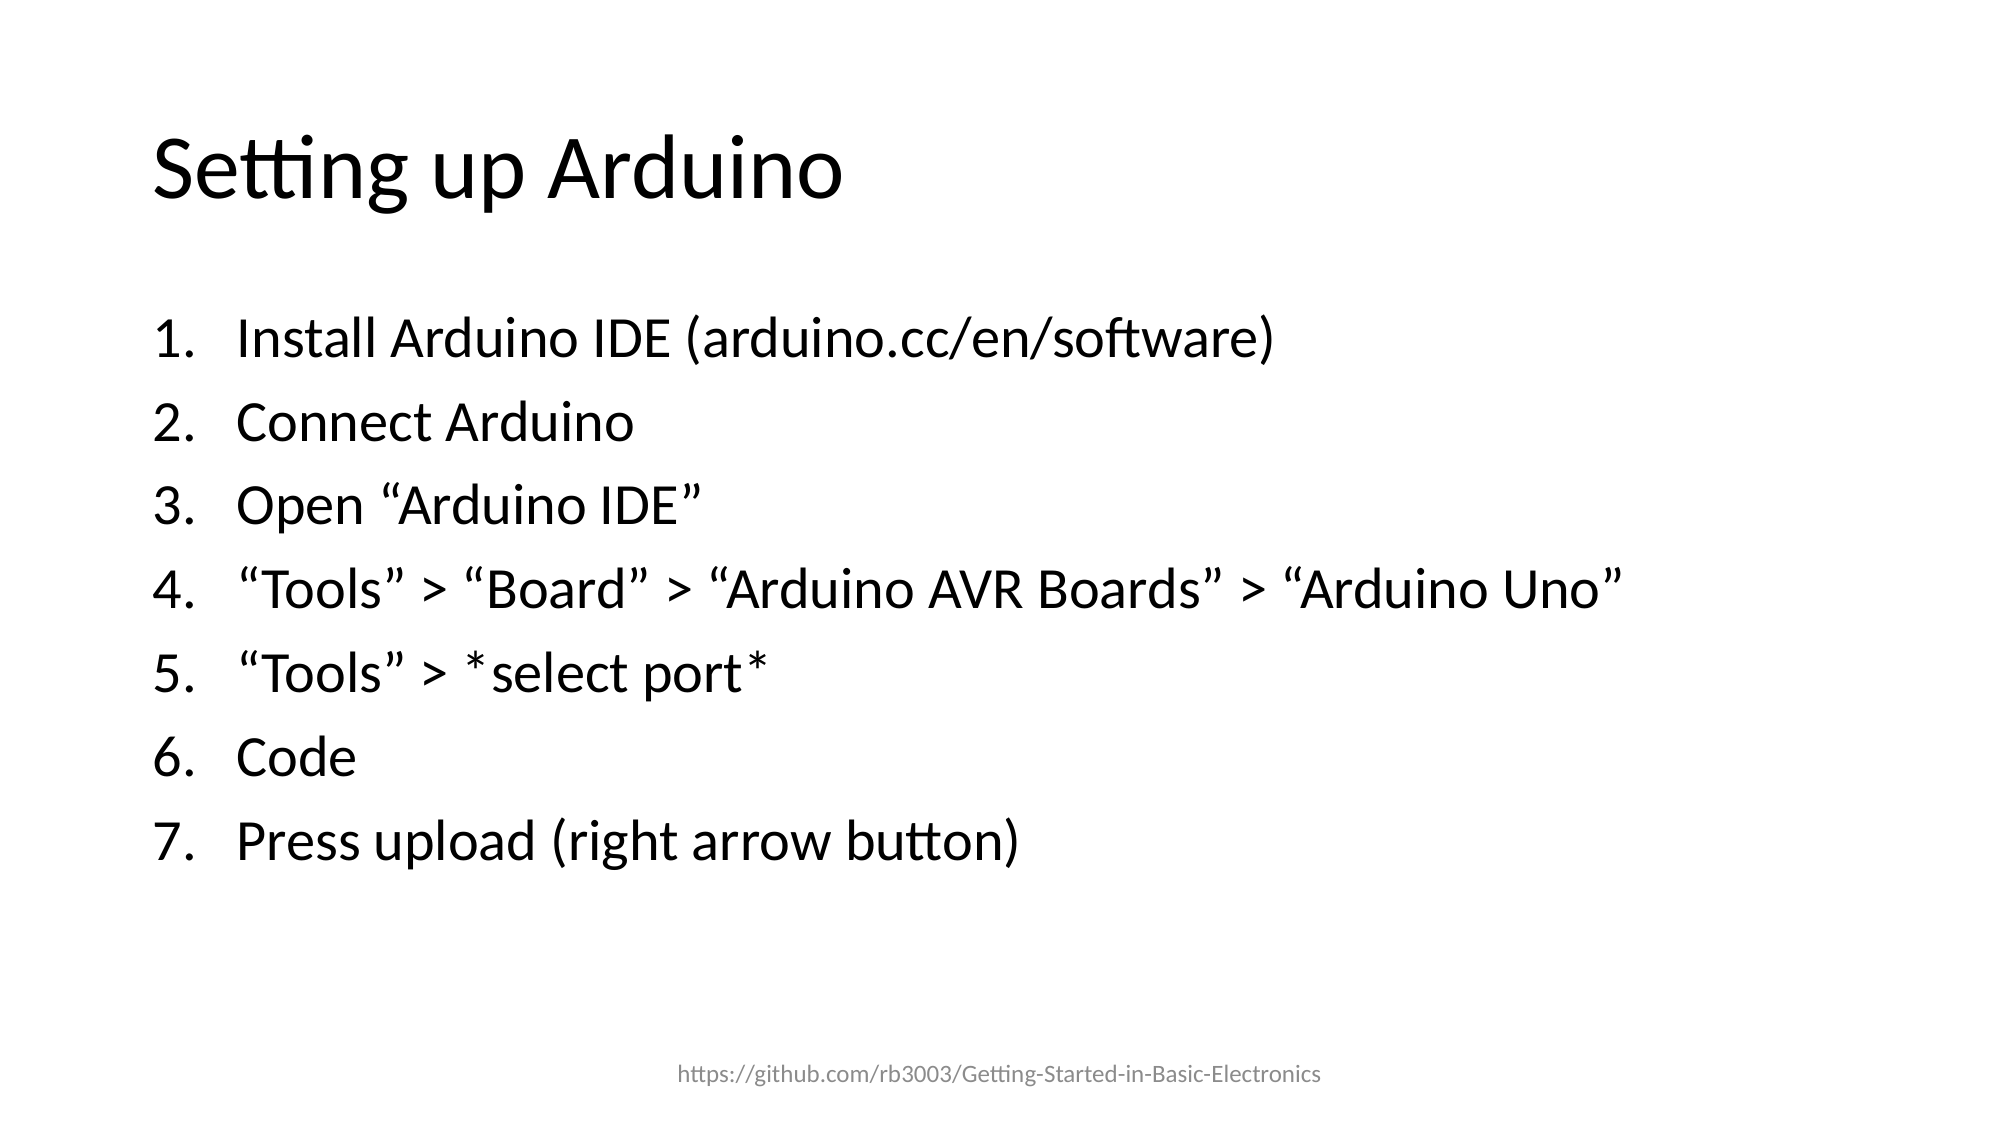

# Setting up Arduino
Install Arduino IDE (arduino.cc/en/software)
Connect Arduino
Open “Arduino IDE”
“Tools” > “Board” > “Arduino AVR Boards” > “Arduino Uno”
“Tools” > *select port*
Code
Press upload (right arrow button)
https://github.com/rb3003/Getting-Started-in-Basic-Electronics